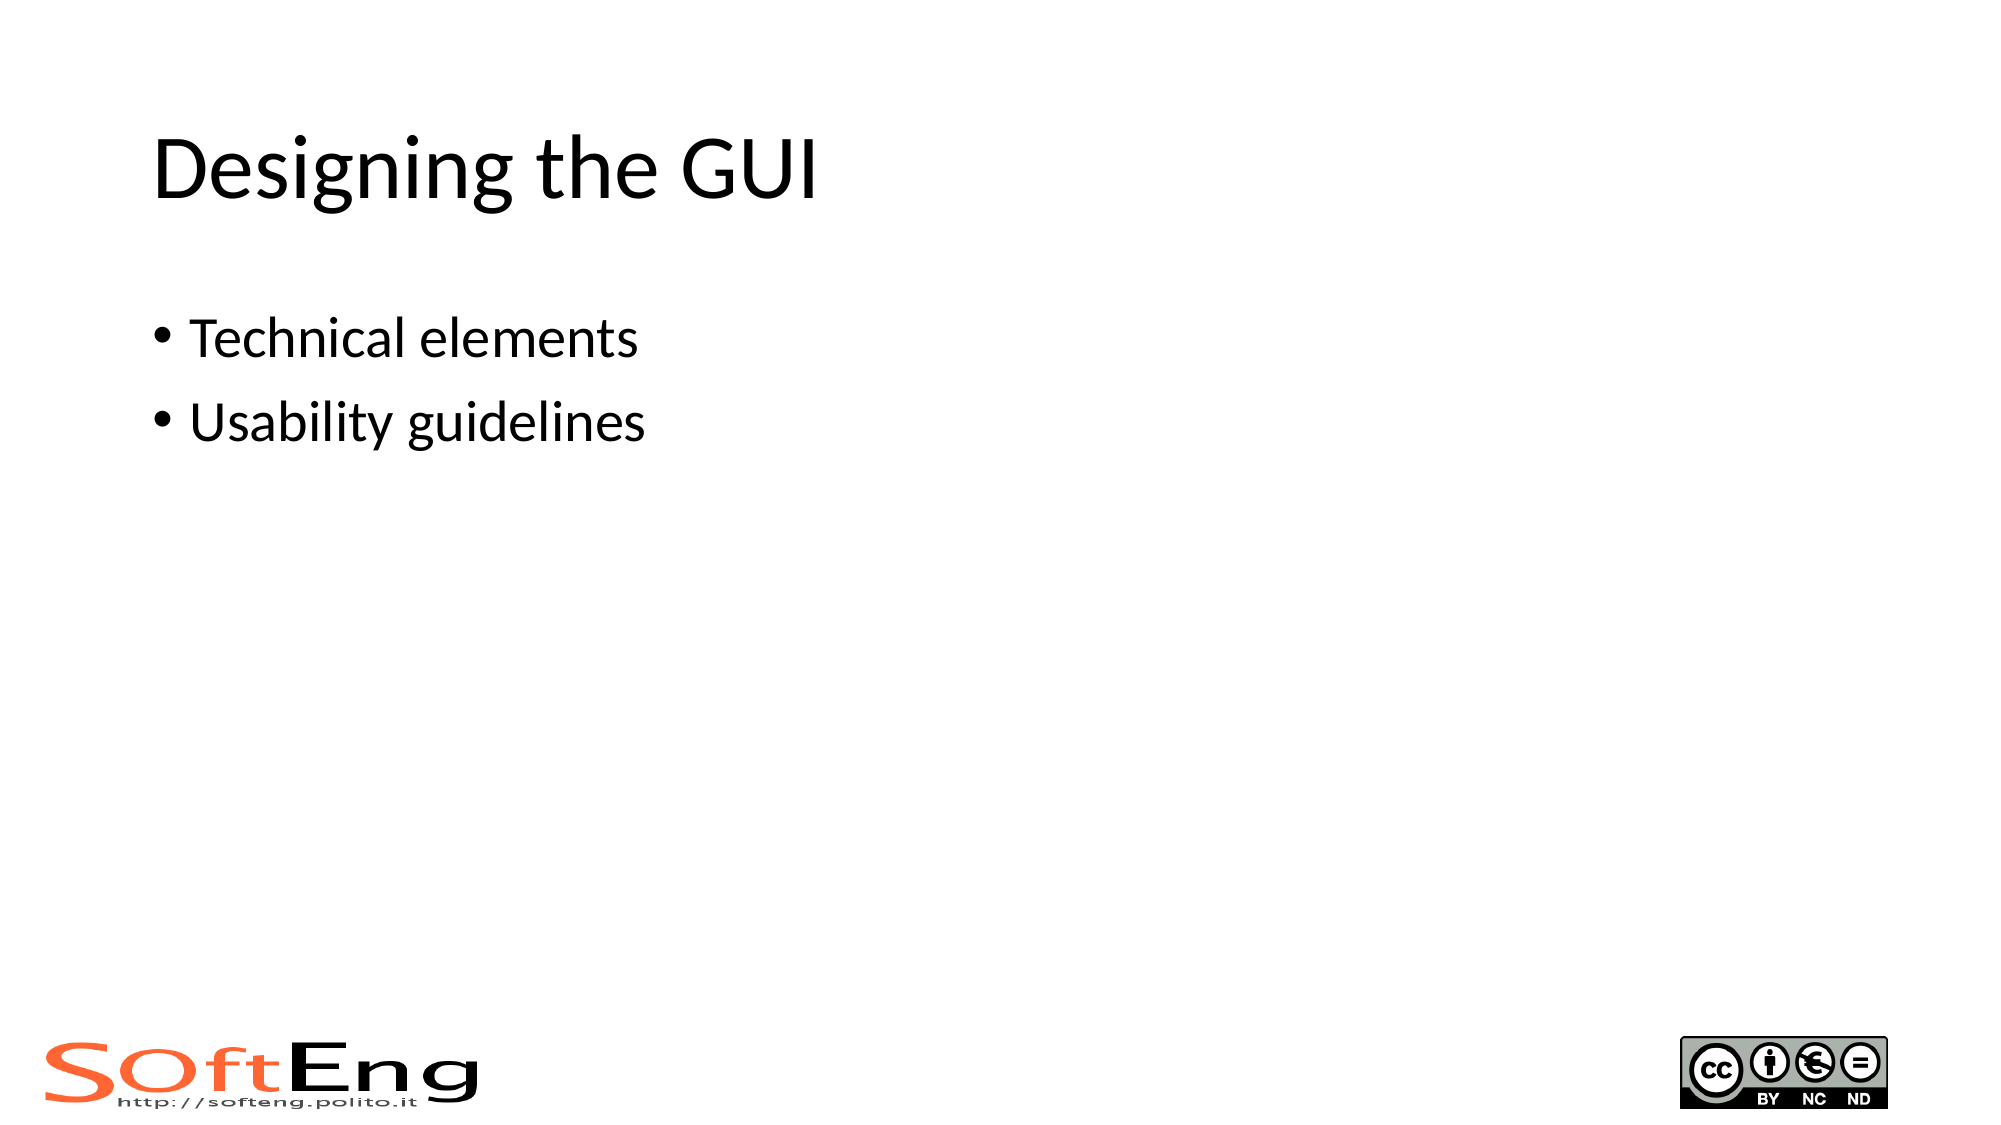

# Designing the GUI
Technical elements
Usability guidelines